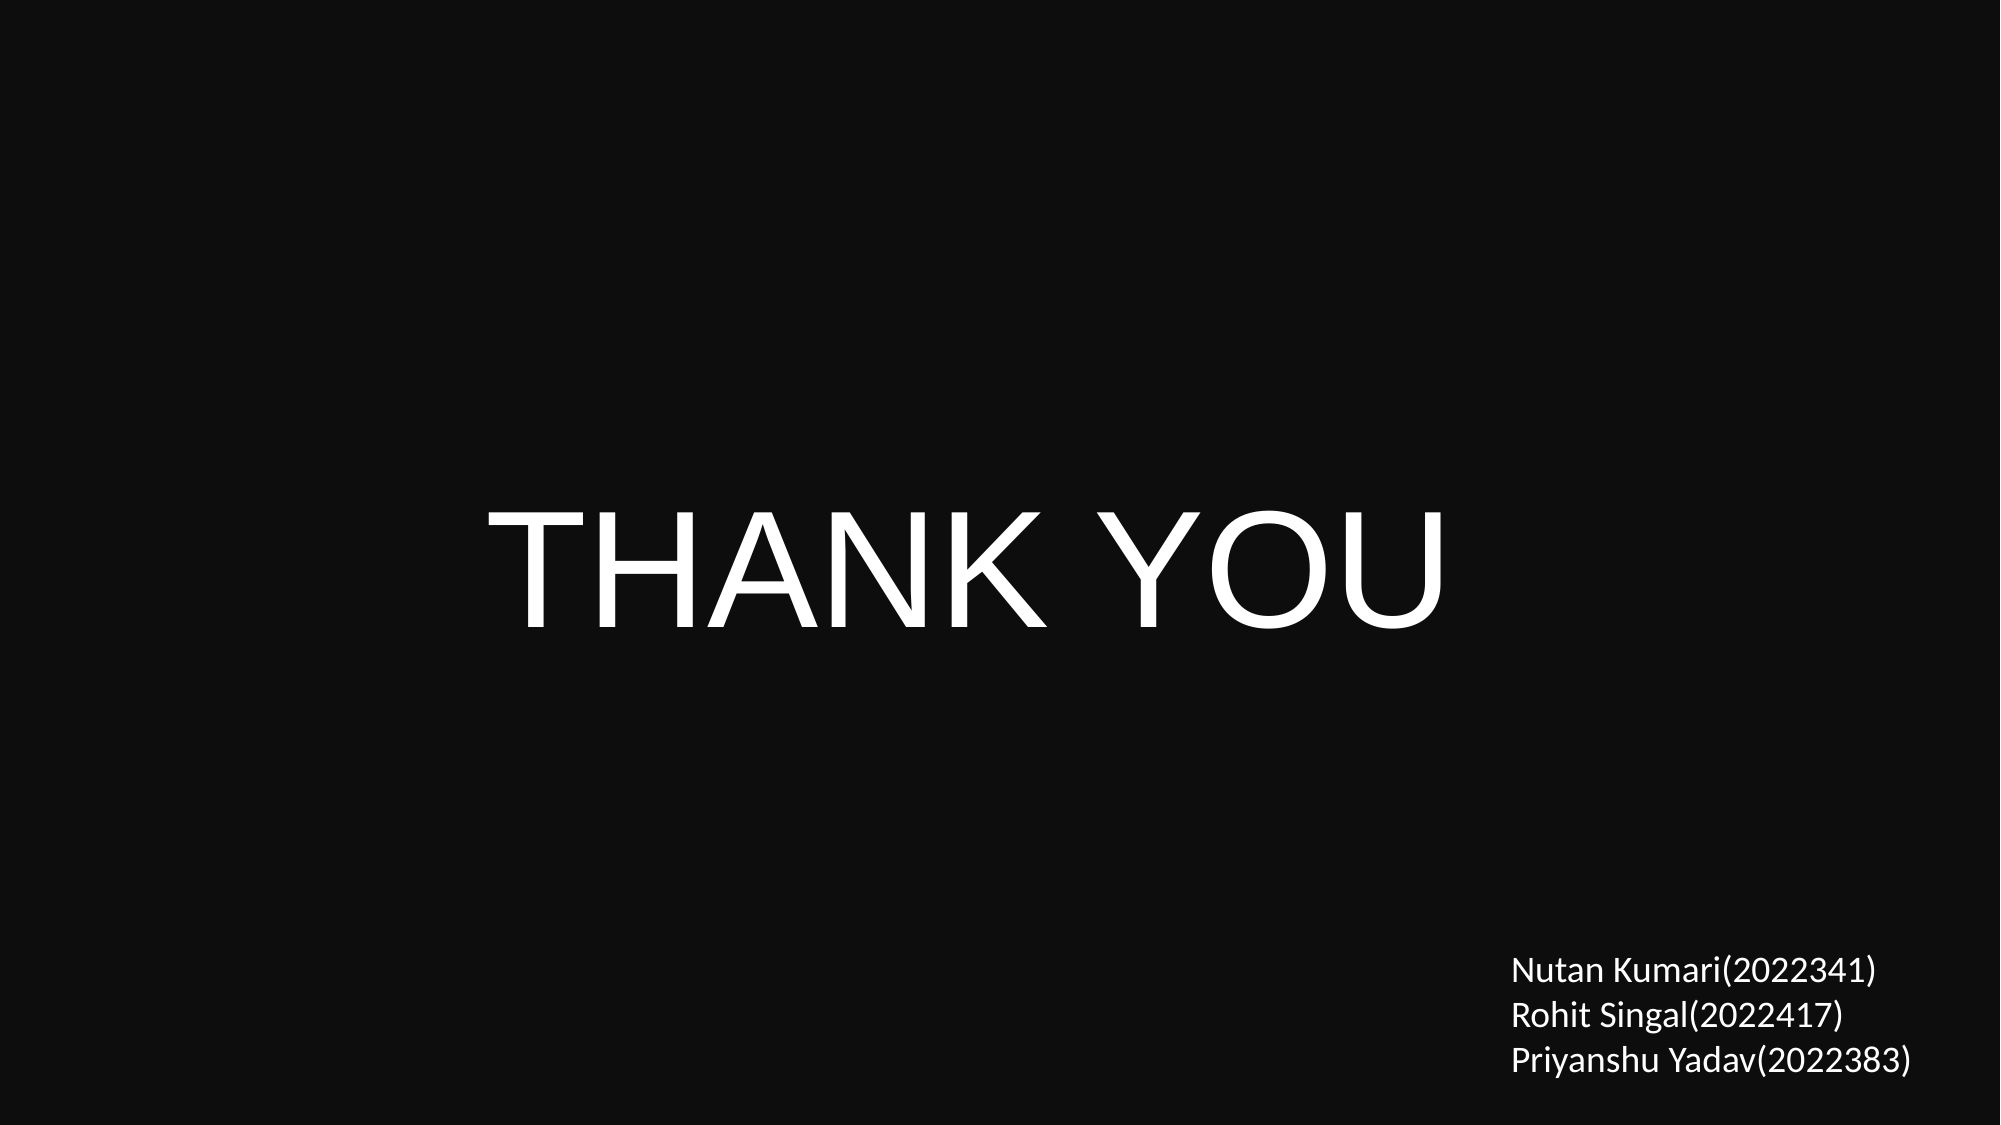

#

THANK YOU
Nutan Kumari(2022341)
Rohit Singal(2022417)
Priyanshu Yadav(2022383)